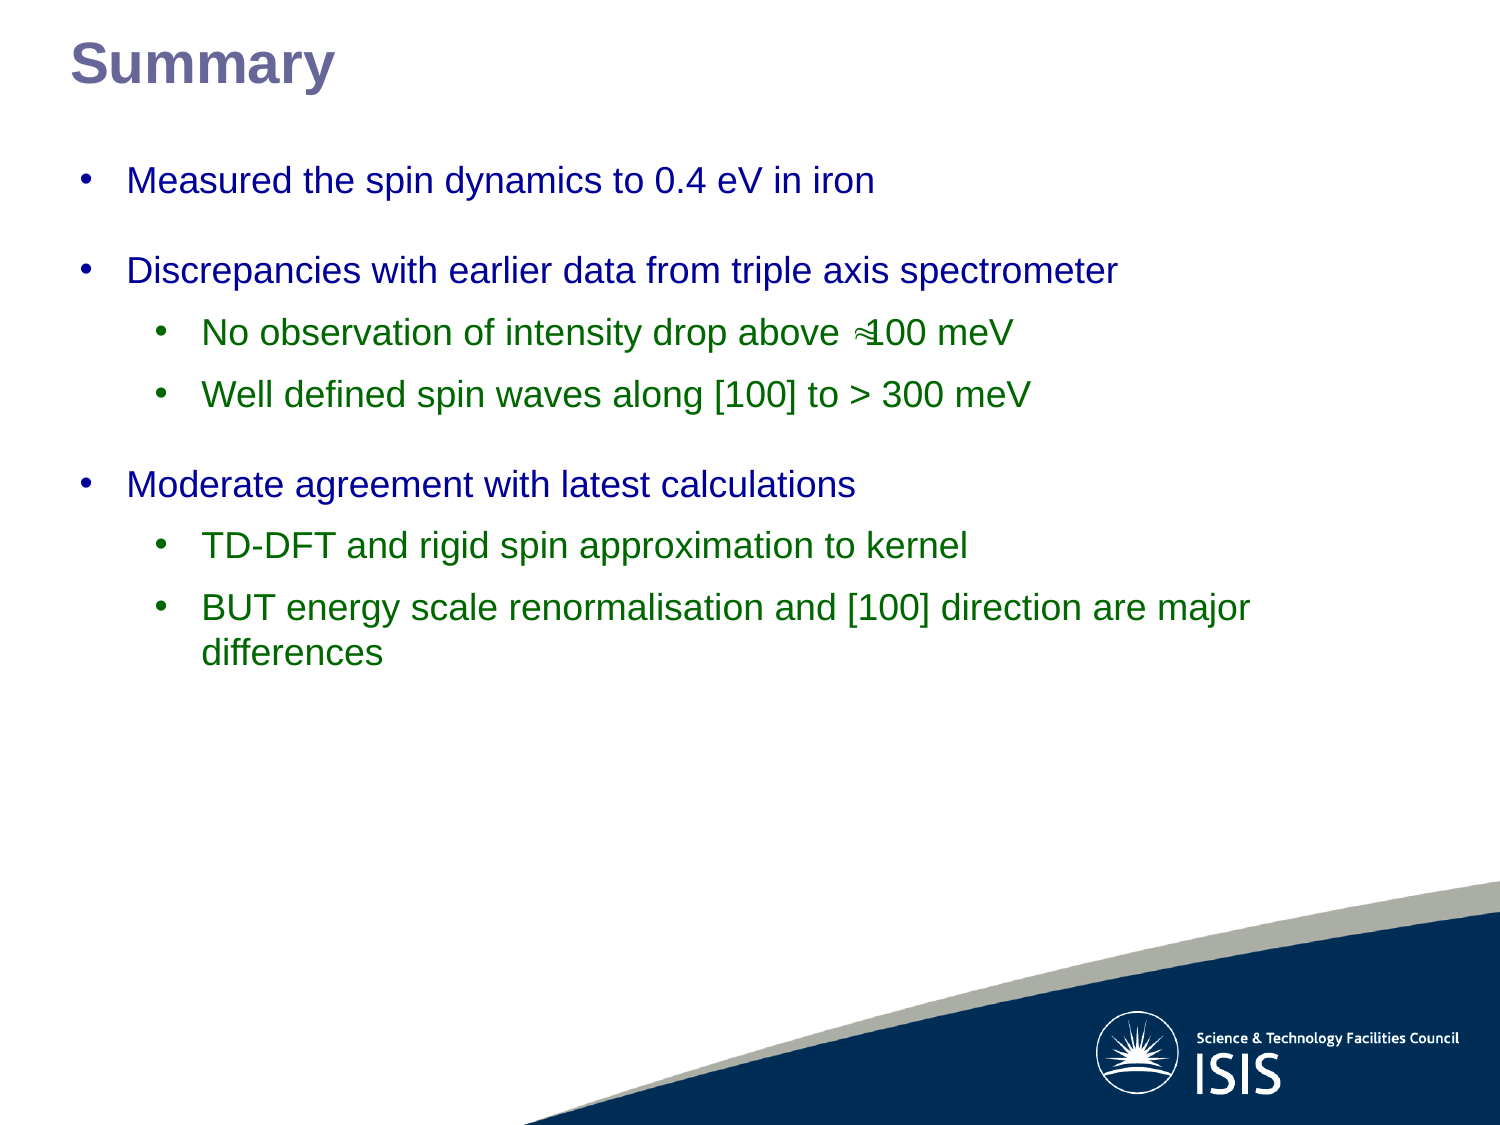

Summary
Measured the spin dynamics to 0.4 eV in iron

Discrepancies with earlier data from triple axis spectrometer
No observation of intensity drop above ≈100 meV
Well defined spin waves along [100] to > 300 meV

Moderate agreement with latest calculations
TD-DFT and rigid spin approximation to kernel
BUT energy scale renormalisation and [100] direction are major differences